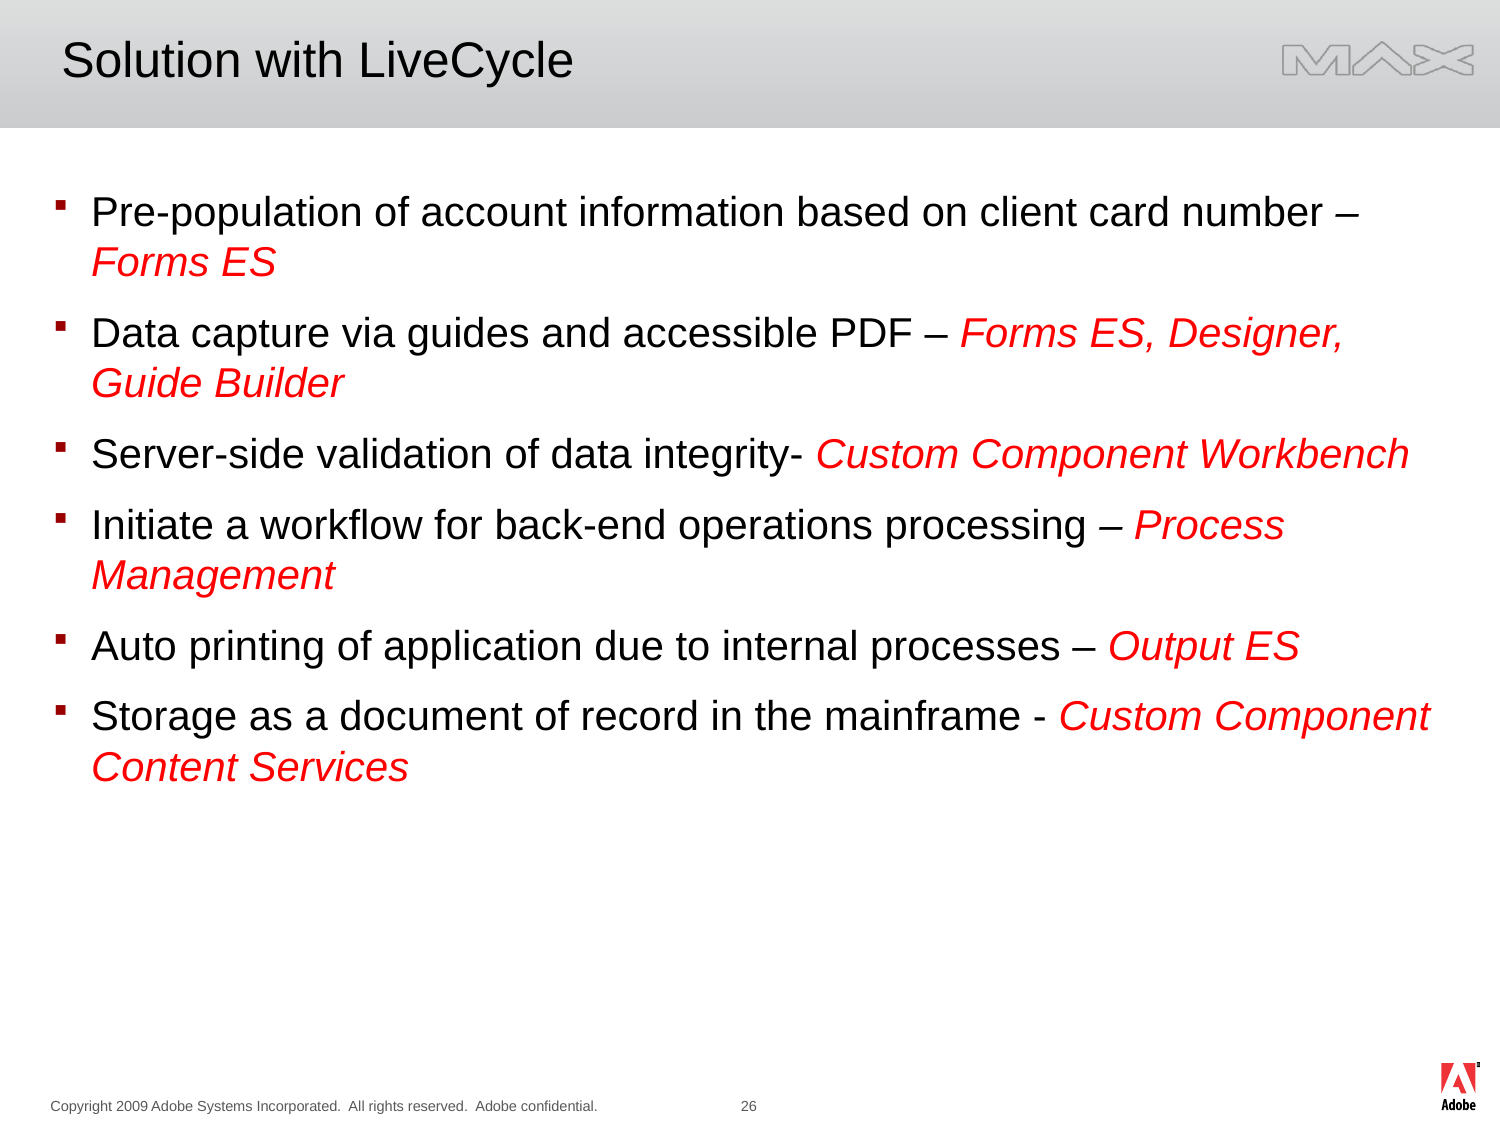

# Solution with LiveCycle
Pre-population of account information based on client card number – Forms ES
Data capture via guides and accessible PDF – Forms ES, Designer, Guide Builder
Server-side validation of data integrity- Custom Component Workbench
Initiate a workflow for back-end operations processing – Process Management
Auto printing of application due to internal processes – Output ES
Storage as a document of record in the mainframe - Custom Component Content Services